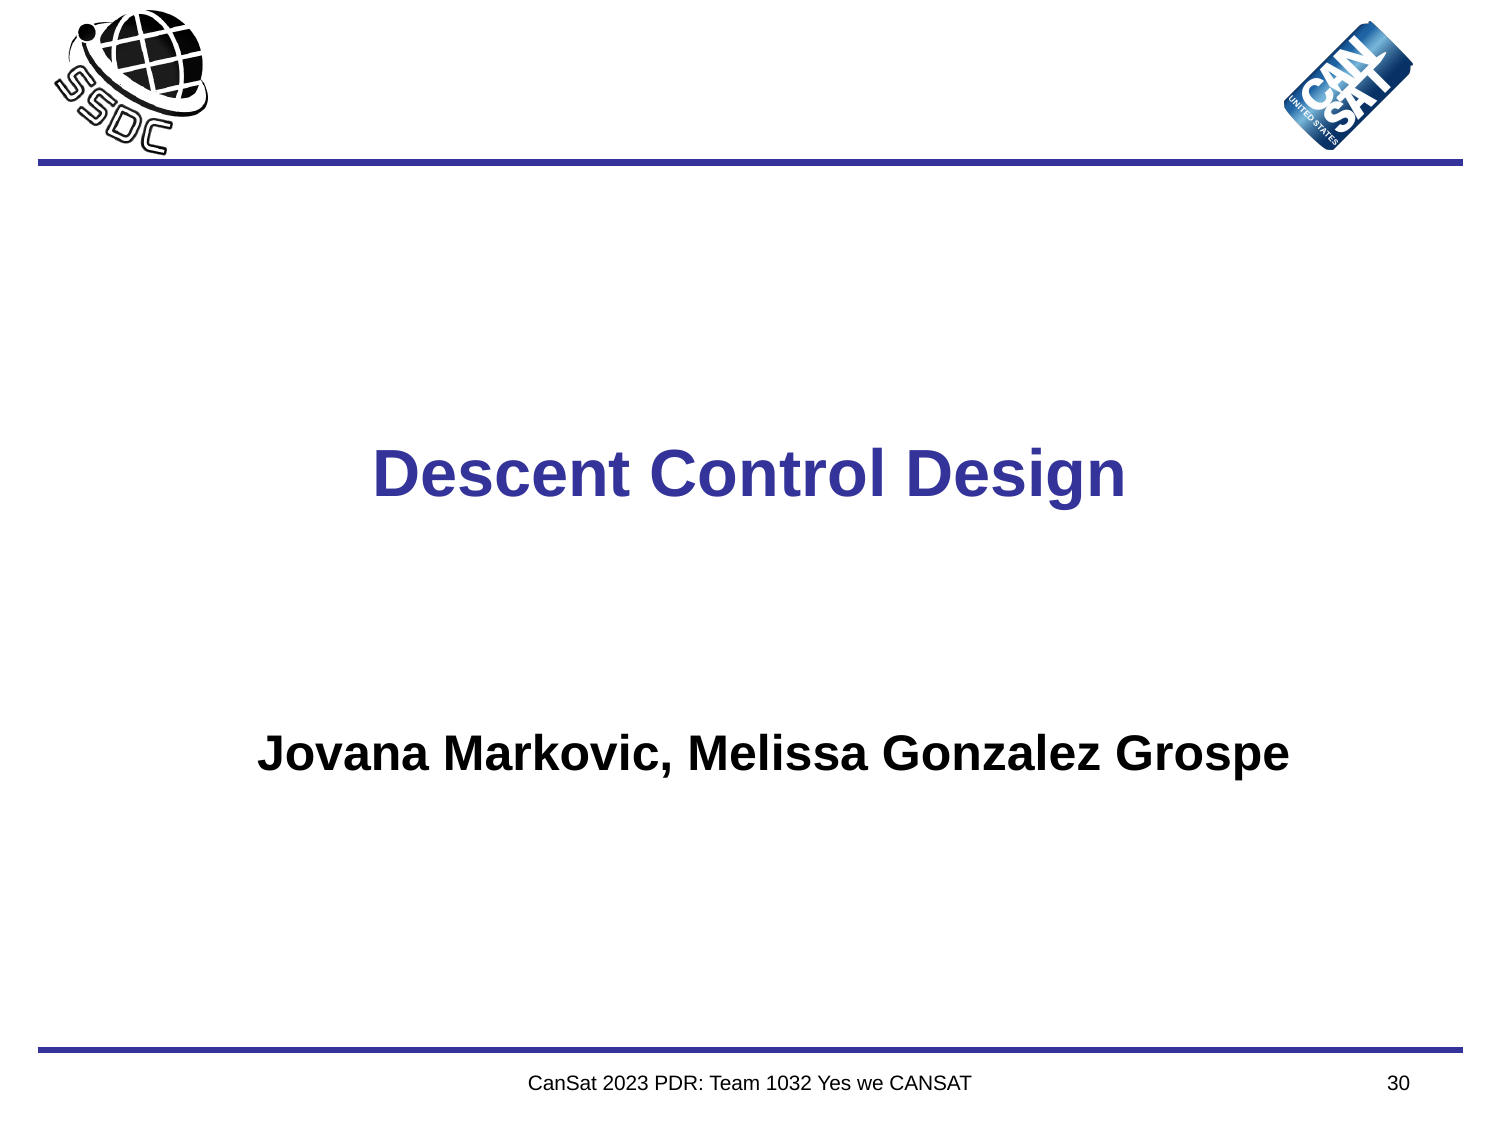

# Descent Control Design
Jovana Markovic, Melissa Gonzalez Grospe
CanSat 2023 PDR: Team 1032 Yes we CANSAT
30